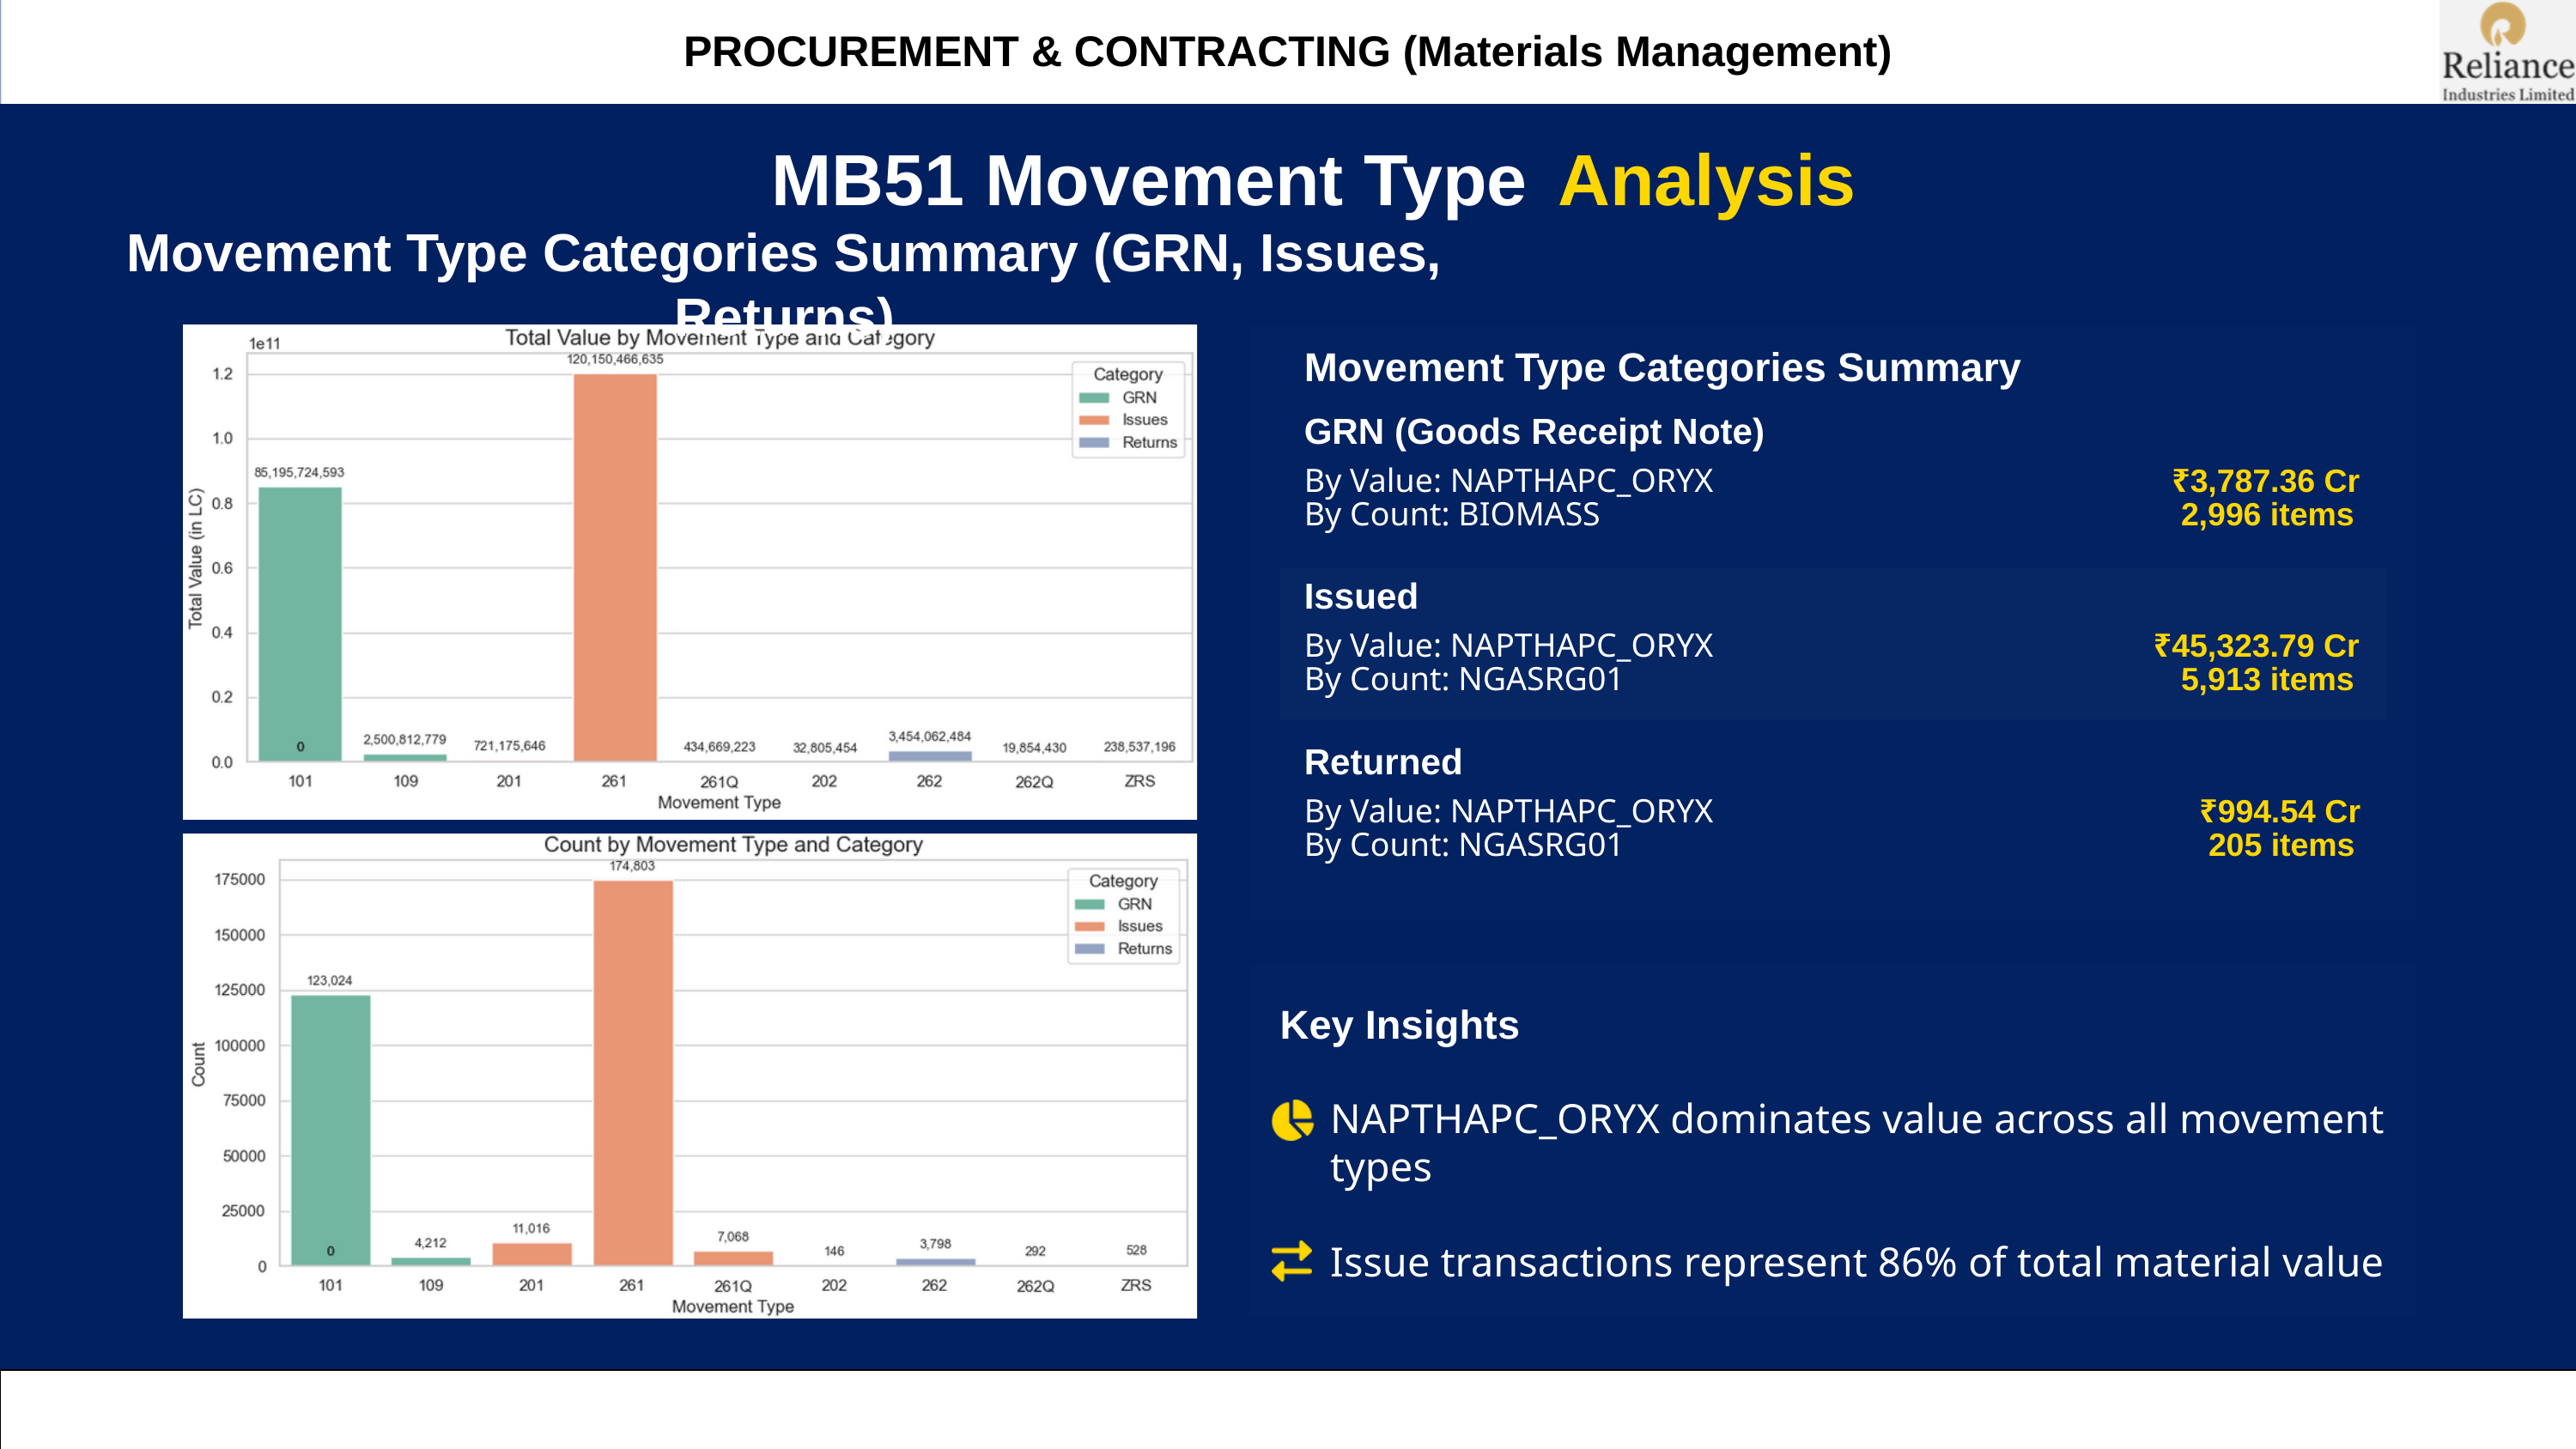

PROCUREMENT & CONTRACTING (Materials Management)

MB51 Movement Type

Analysis
Movement Type Categories Summary (GRN, Issues, Returns)

Movement Type Categories Summary

GRN (Goods Receipt Note)

By Value: NAPTHAPC_ORYX

₹3,787.36 Cr

By Count: BIOMASS

2,996 items

Issued

By Value: NAPTHAPC_ORYX

₹45,323.79 Cr

By Count: NGASRG01

5,913 items

Returned

By Value: NAPTHAPC_ORYX

₹994.54 Cr

By Count: NGASRG01

205 items

Key Insights

NAPTHAPC_ORYX dominates value across all movement types

Issue transactions represent 86% of total material value